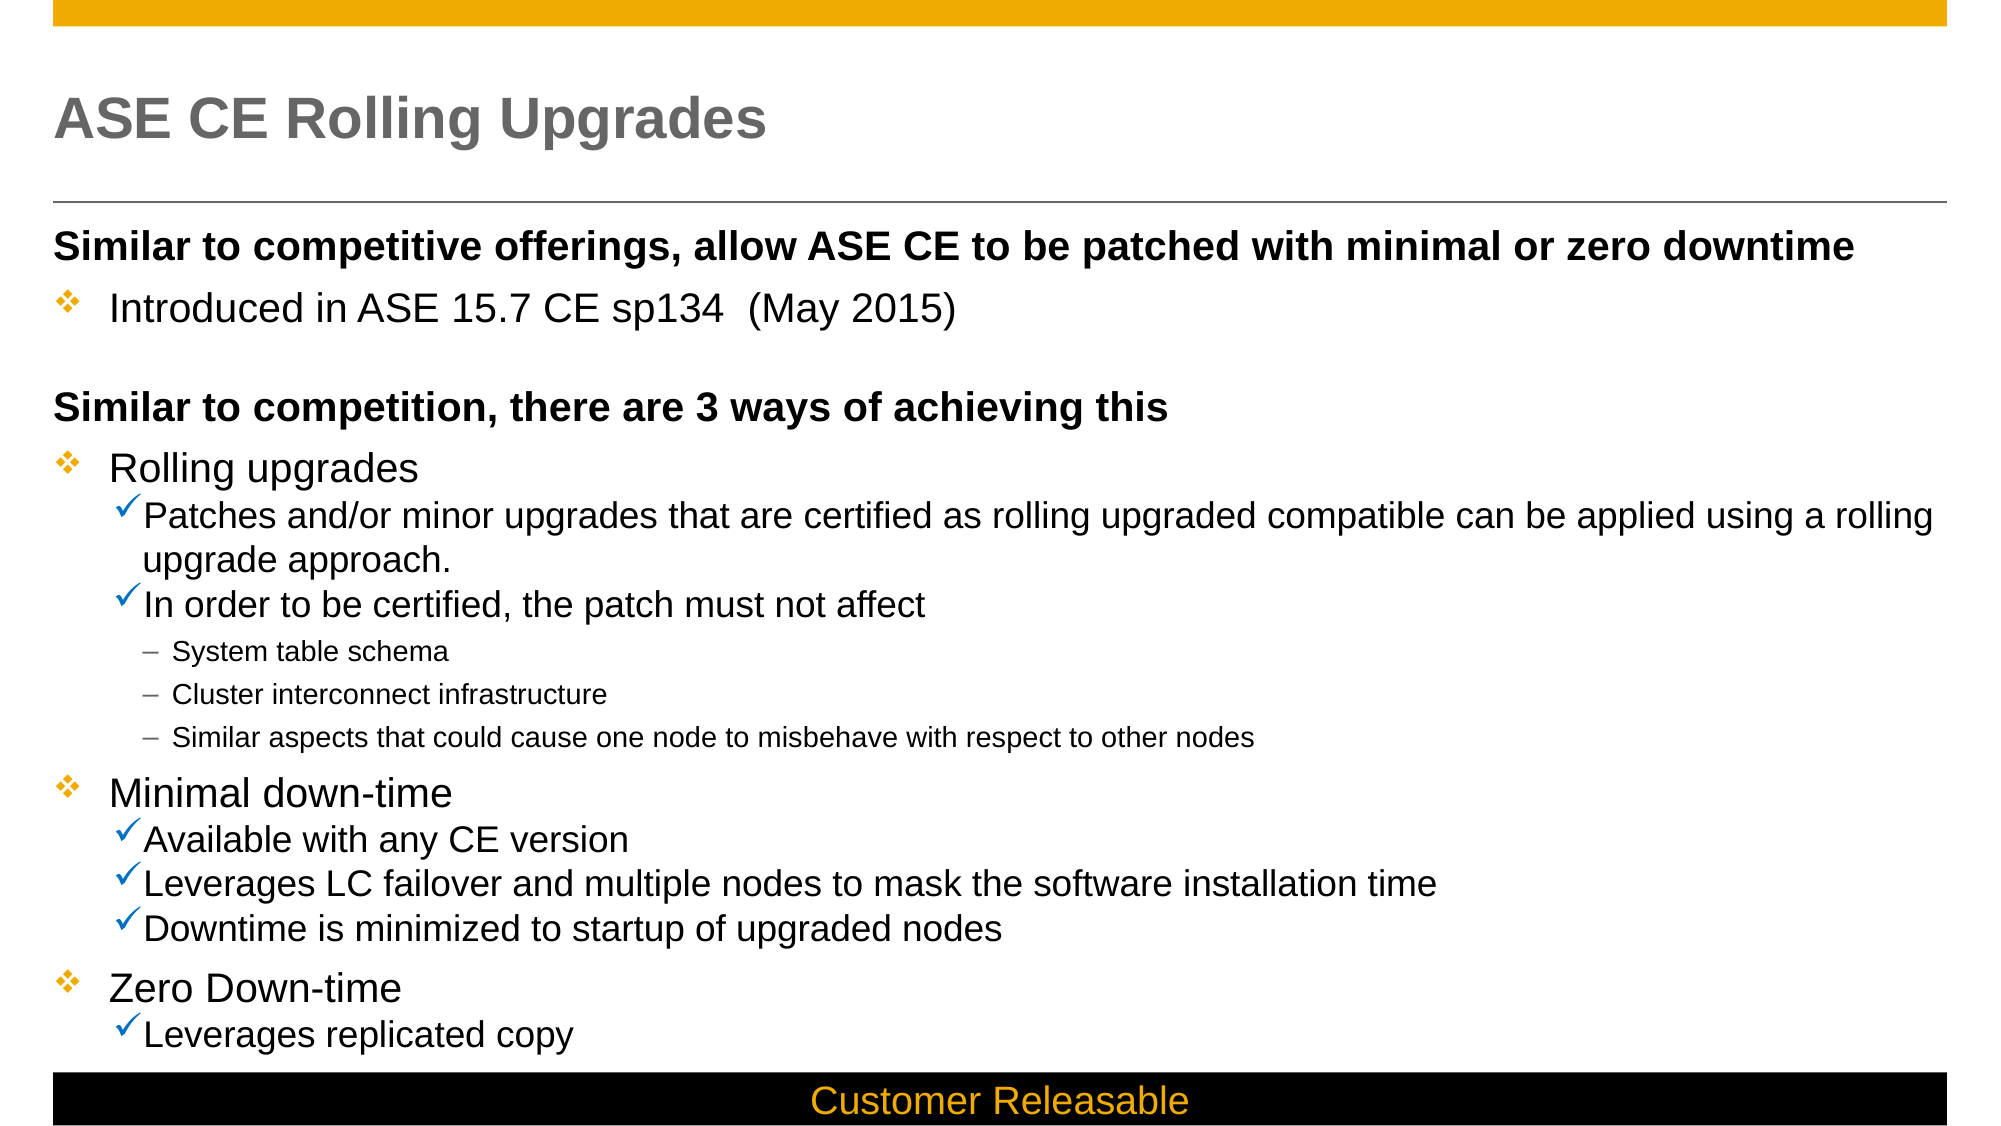

# ASE CE Rolling Upgrades
Similar to competitive offerings, allow ASE CE to be patched with minimal or zero downtime
Introduced in ASE 15.7 CE sp134  (May 2015)
Similar to competition, there are 3 ways of achieving this
Rolling upgrades
Patches and/or minor upgrades that are certified as rolling upgraded compatible can be applied using a rolling upgrade approach.
In order to be certified, the patch must not affect
System table schema
Cluster interconnect infrastructure
Similar aspects that could cause one node to misbehave with respect to other nodes
Minimal down-time
Available with any CE version
Leverages LC failover and multiple nodes to mask the software installation time
Downtime is minimized to startup of upgraded nodes
Zero Down-time
Leverages replicated copy